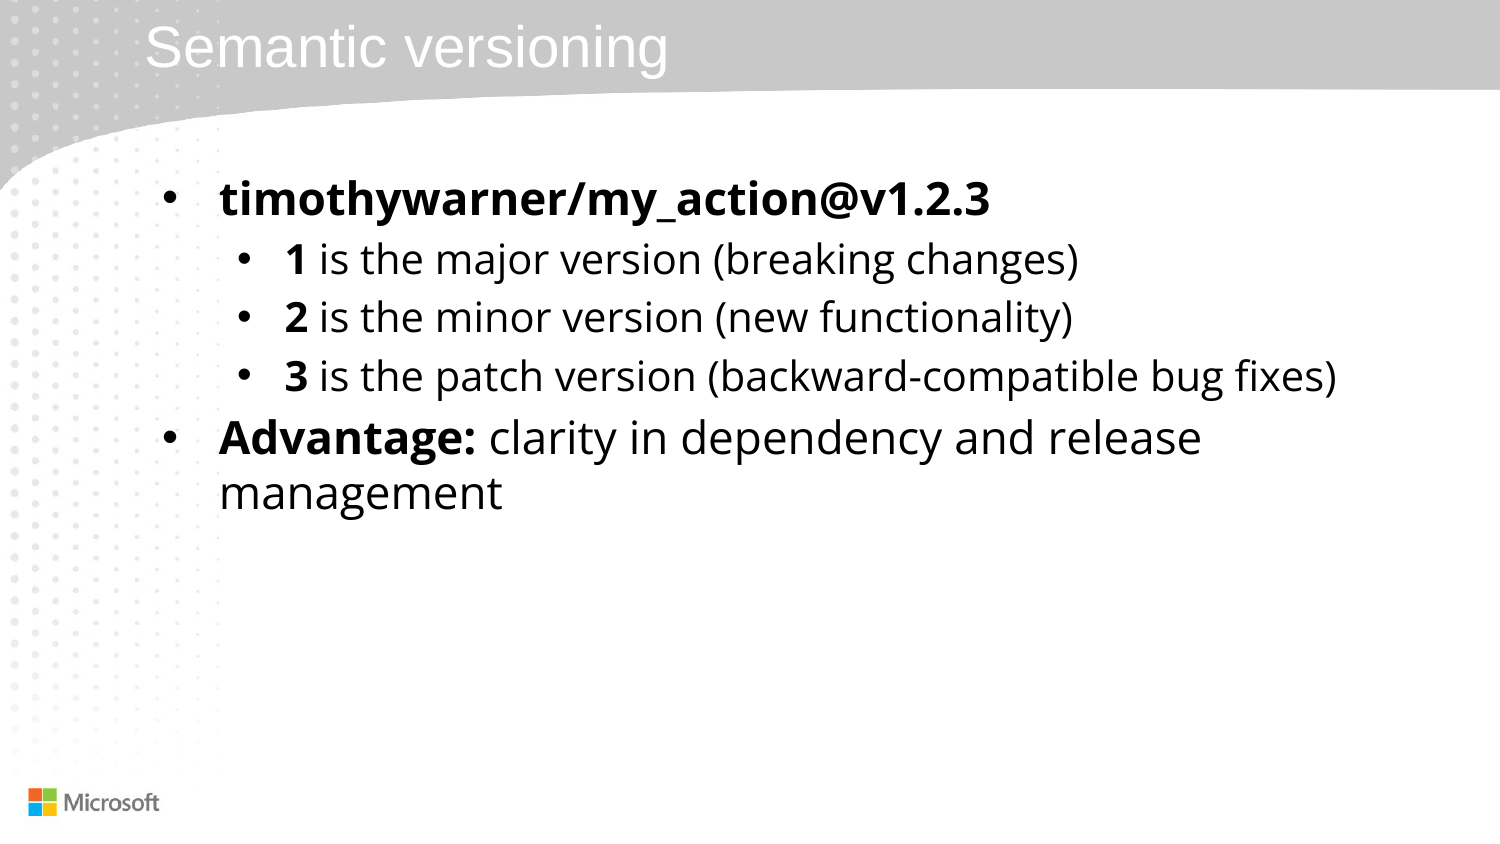

# Semantic versioning
timothywarner/my_action@v1.2.3
1 is the major version (breaking changes)
2 is the minor version (new functionality)
3 is the patch version (backward-compatible bug fixes)
Advantage: clarity in dependency and release management